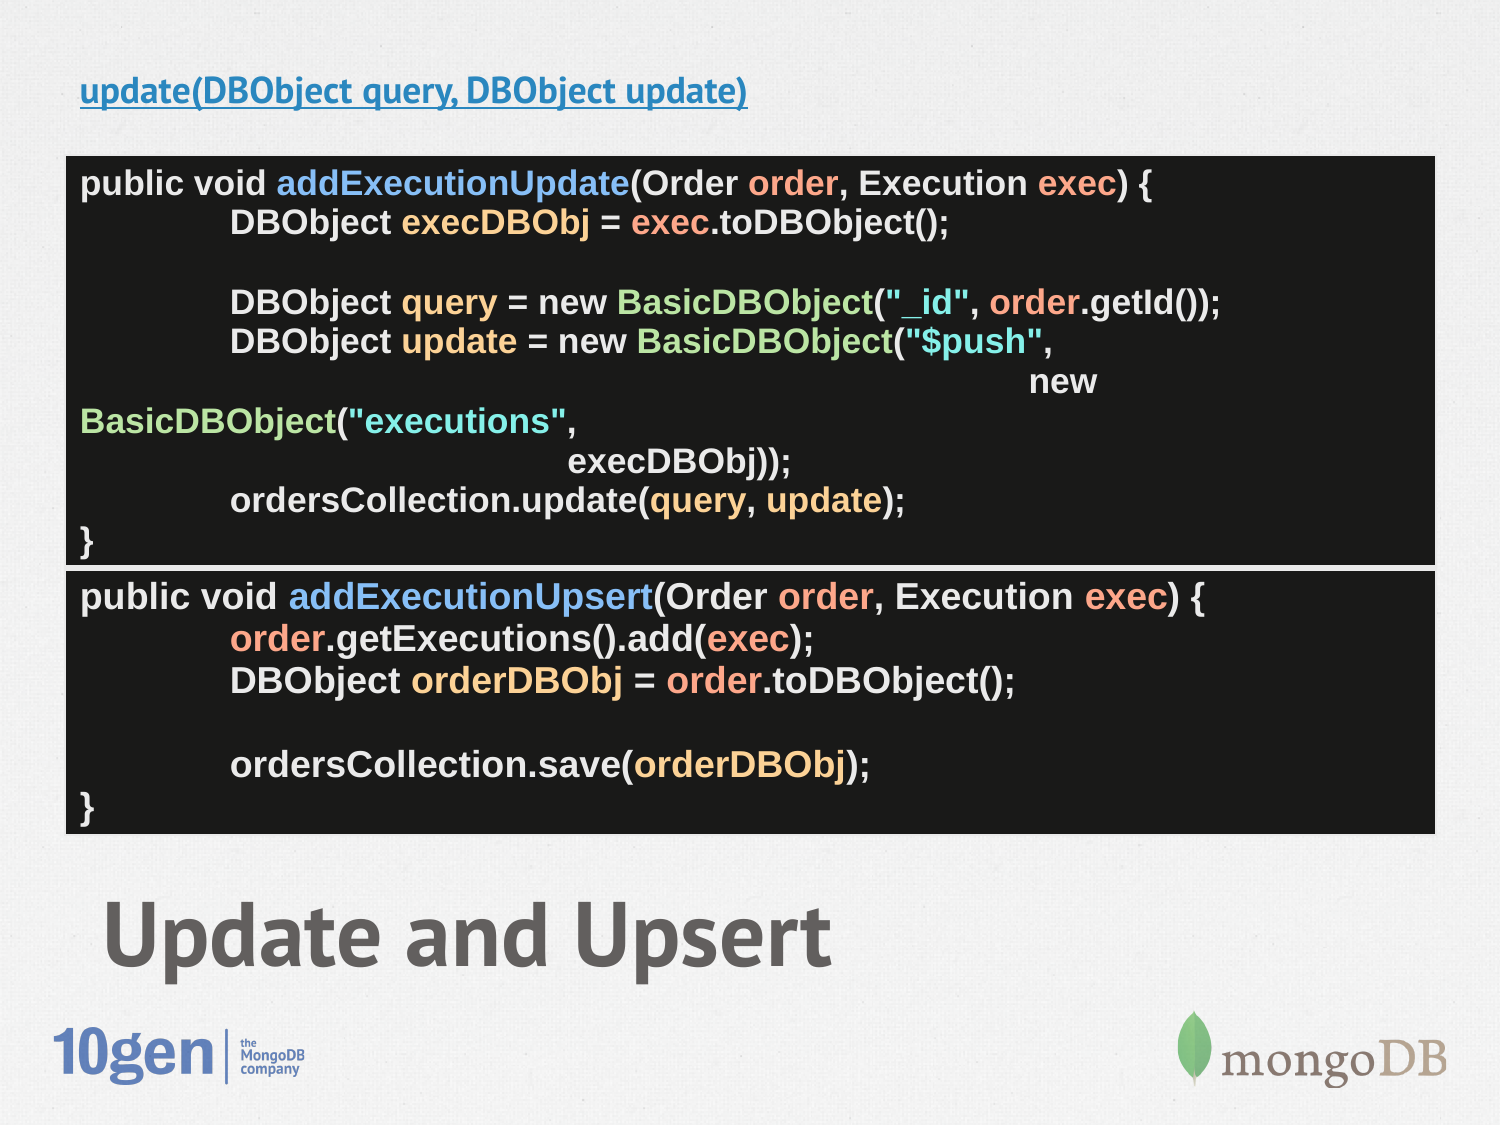

update(DBObject query, DBObject update)
| public void addExecutionUpdate(Order order, Execution exec) { DBObject execDBObj = exec.toDBObject(); DBObject query = new BasicDBObject("\_id", order.getId()); DBObject update = new BasicDBObject("$push", new BasicDBObject("executions", execDBObj)); ordersCollection.update(query, update); } |
| --- |
| public void addExecutionUpsert(Order order, Execution exec) { order.getExecutions().add(exec); DBObject orderDBObj = order.toDBObject(); ordersCollection.save(orderDBObj); } |
# Update and Upsert